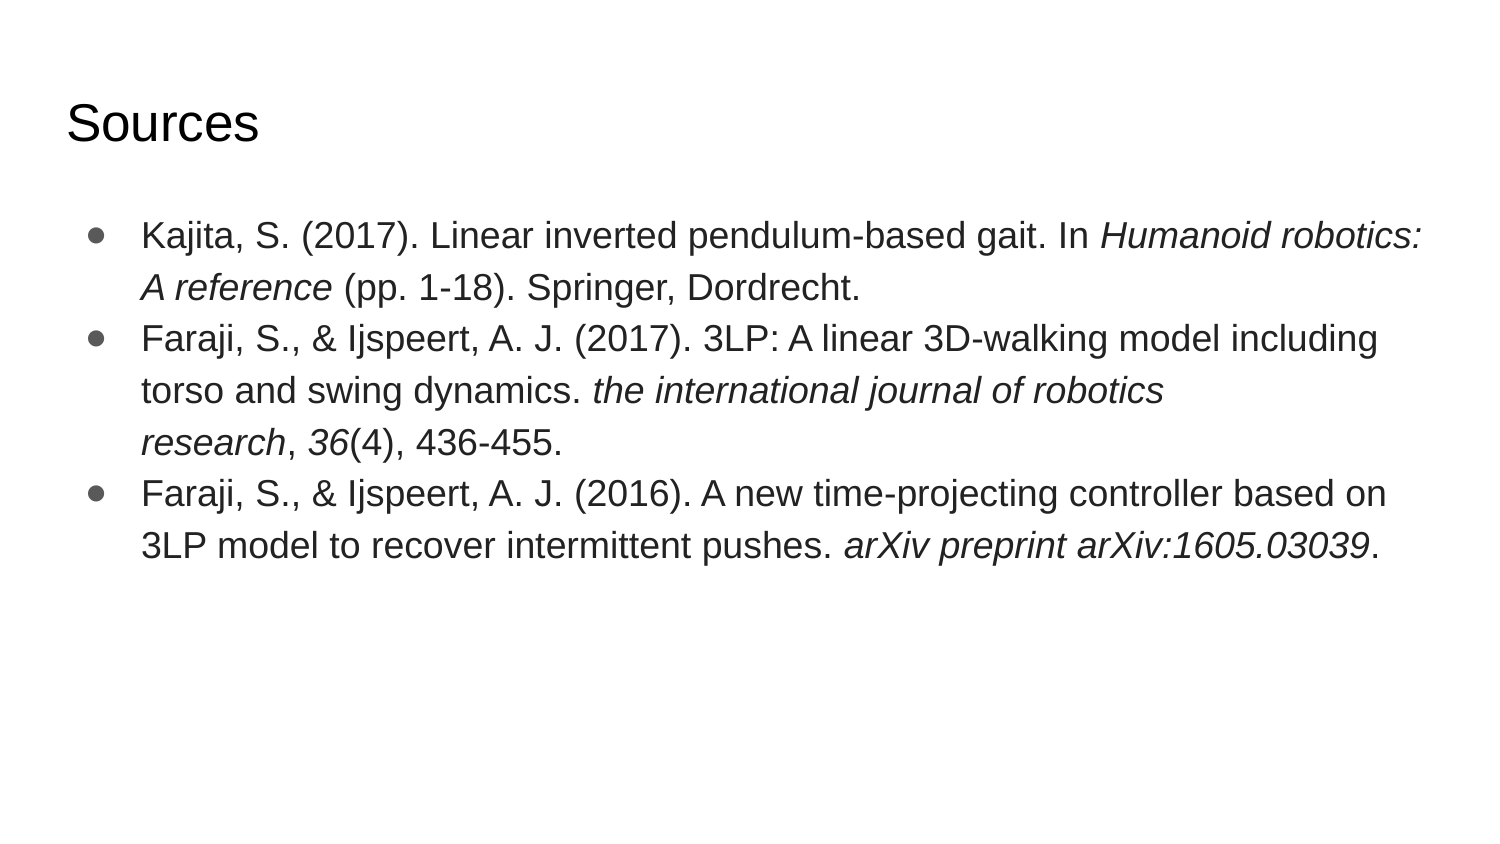

# Sources
Kajita, S. (2017). Linear inverted pendulum-based gait. In Humanoid robotics: A reference (pp. 1-18). Springer, Dordrecht.
Faraji, S., & Ijspeert, A. J. (2017). 3LP: A linear 3D-walking model including torso and swing dynamics. the international journal of robotics research, 36(4), 436-455.
Faraji, S., & Ijspeert, A. J. (2016). A new time-projecting controller based on 3LP model to recover intermittent pushes. arXiv preprint arXiv:1605.03039.